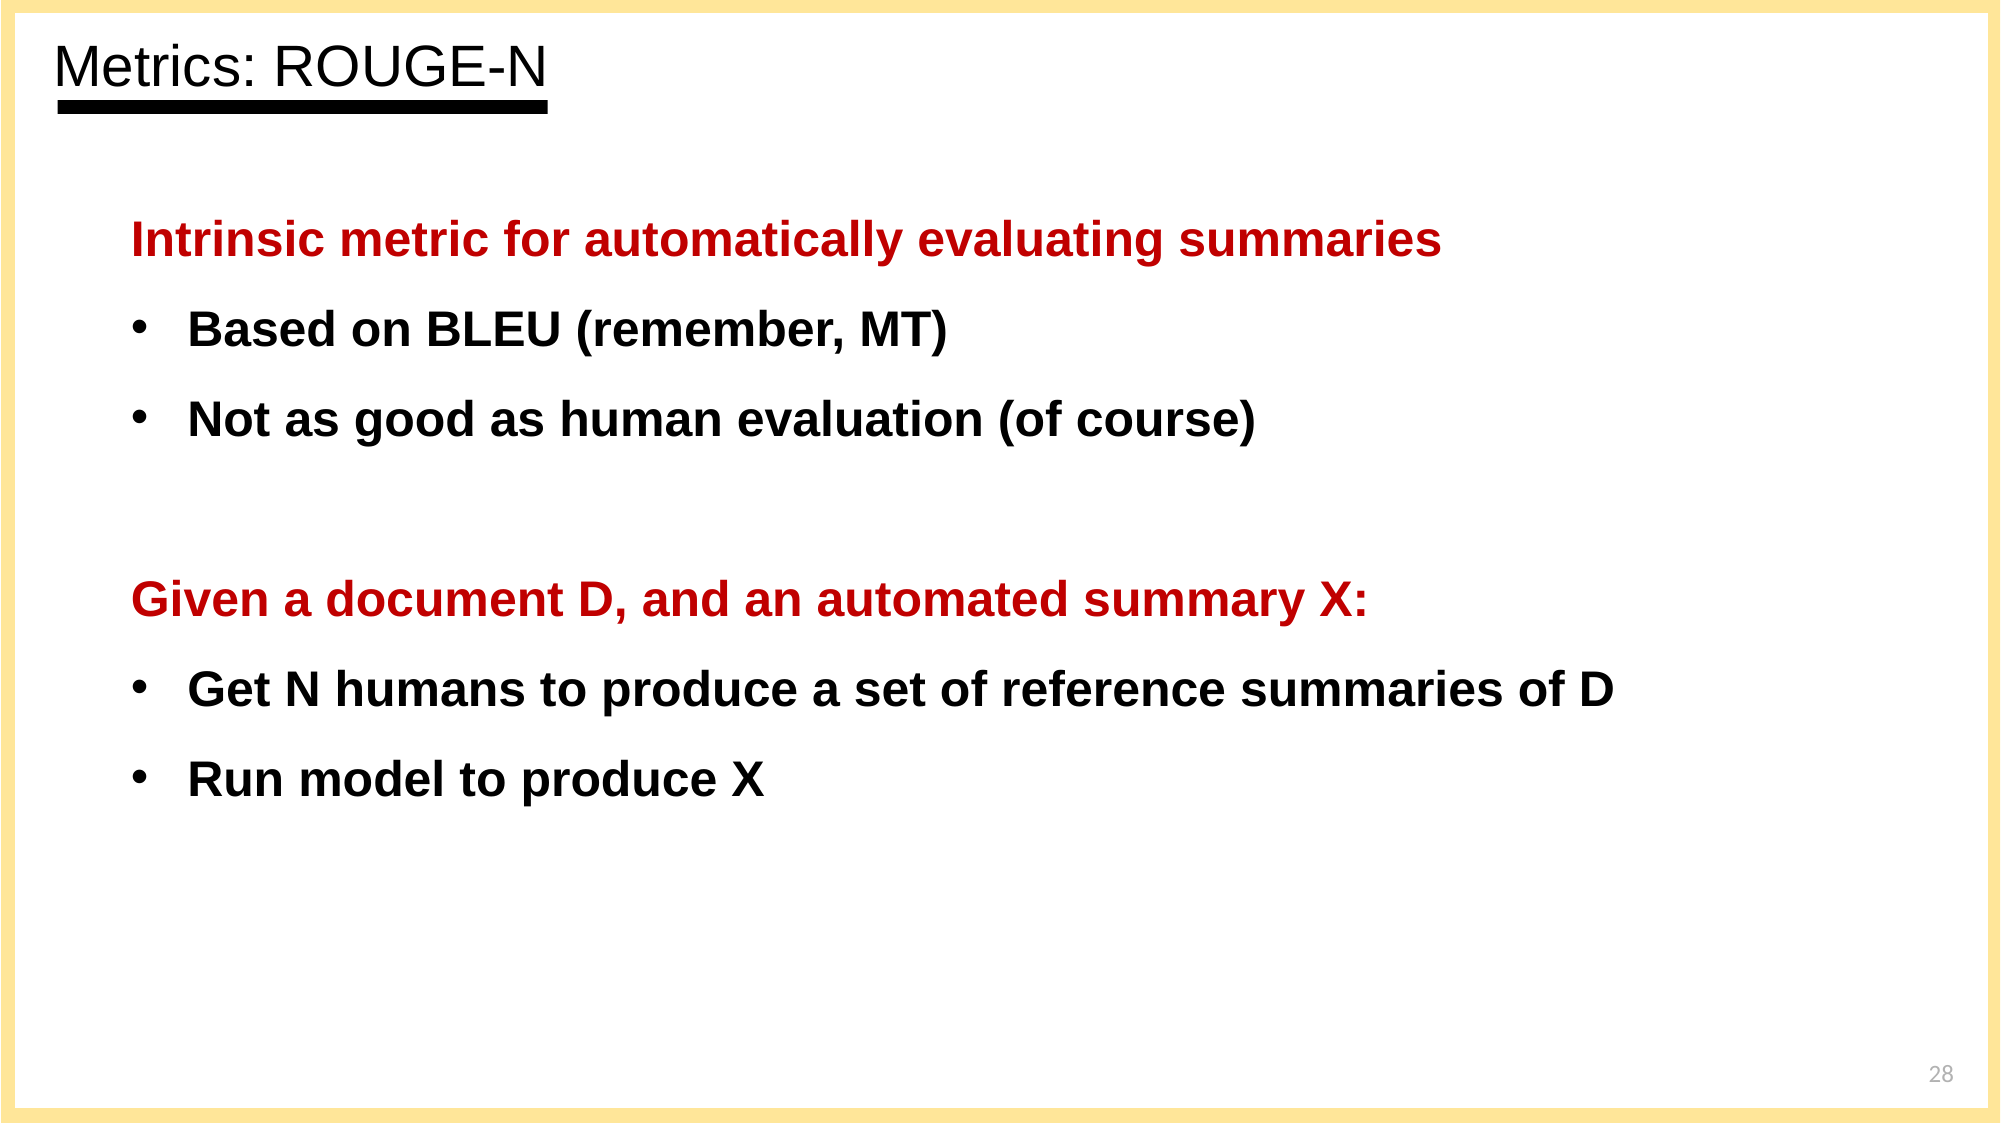

Metrics: ROUGE-N

Intrinsic metric for automatically evaluating summaries
Based on BLEU (remember, MT)
Not as good as human evaluation (of course)

Given a document D, and an automated summary X:
Get N humans to produce a set of reference summaries of D
Run model to produce X

28